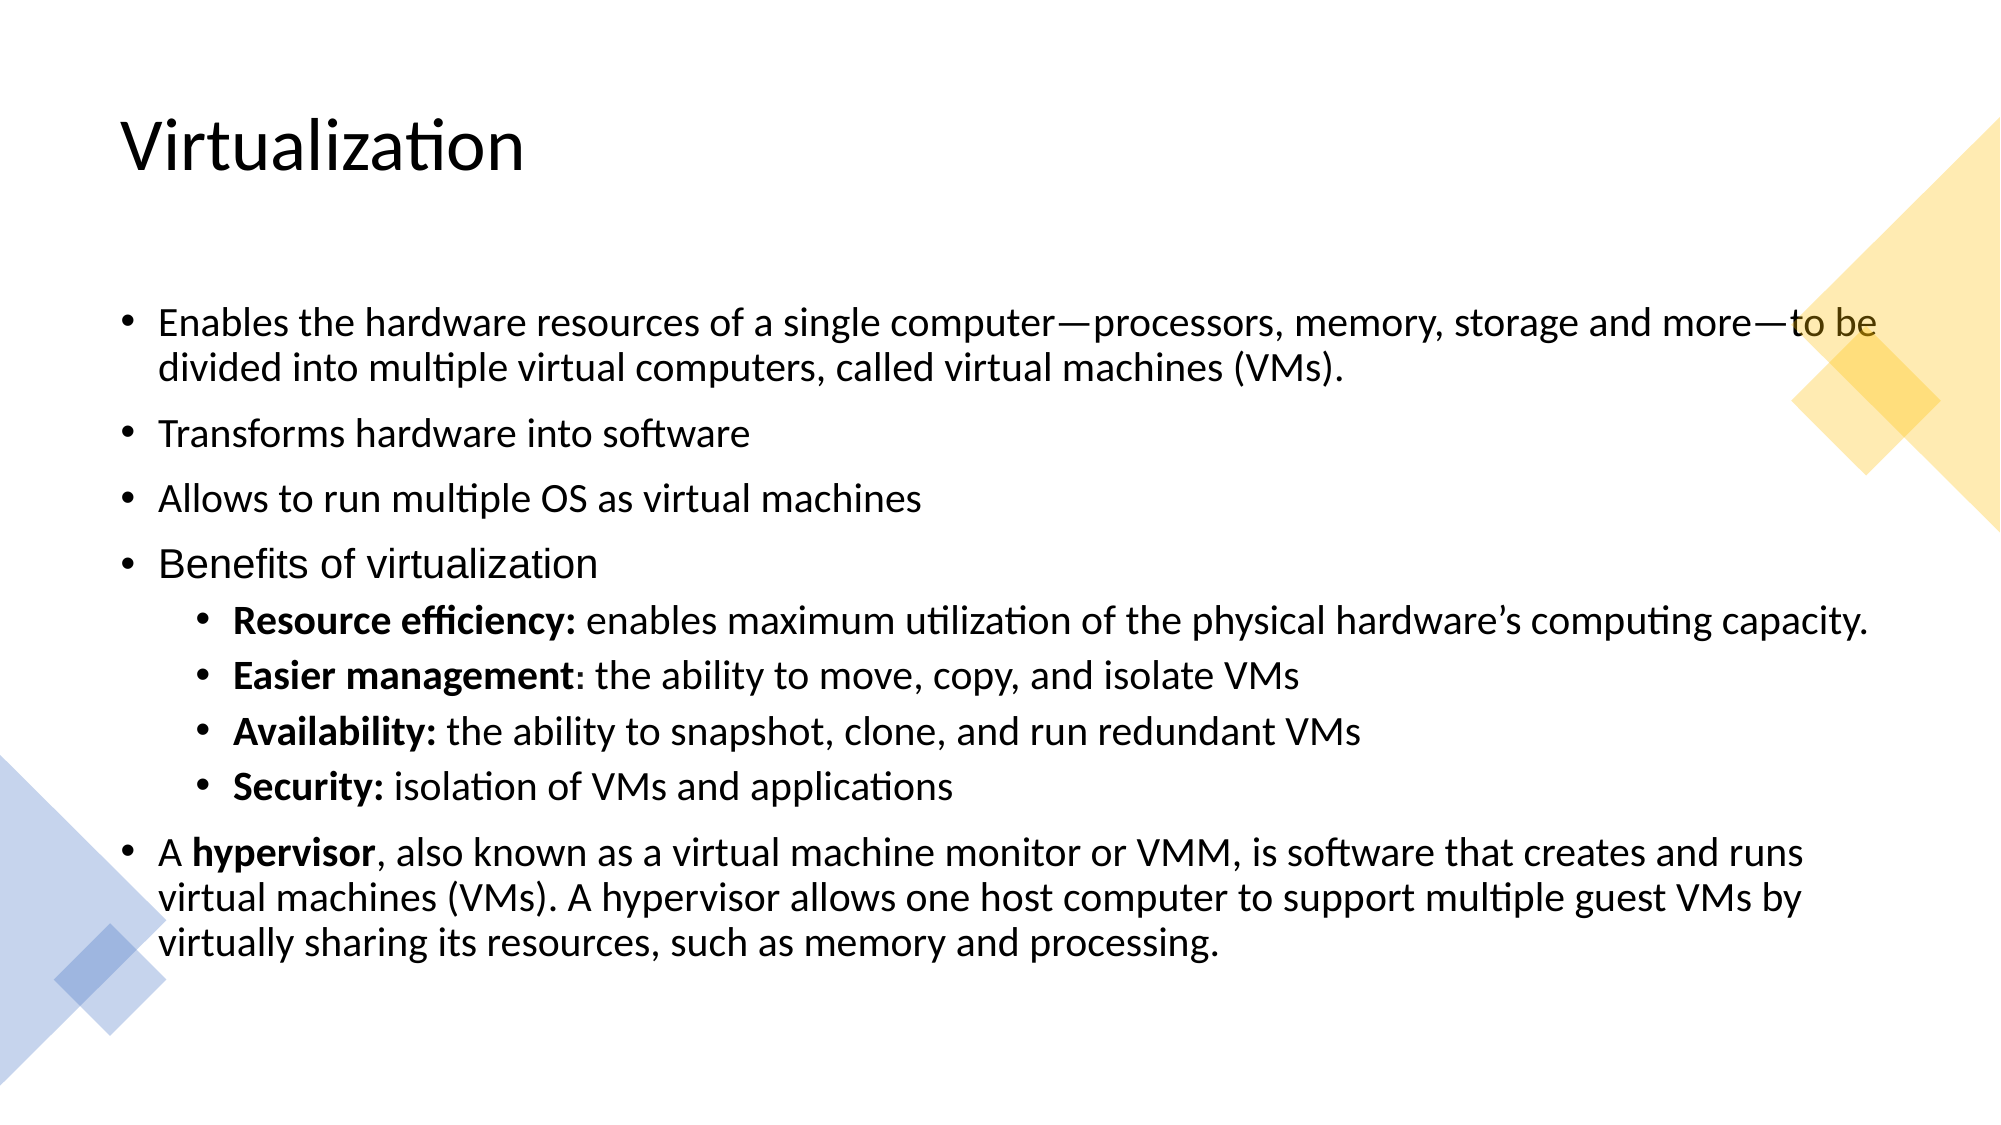

# Virtualization

Enables the hardware resources of a single computer—processors, memory, storage and more—to be divided into multiple virtual computers, called virtual machines (VMs).
Transforms hardware into software
Allows to run multiple OS as virtual machines
Benefits of virtualization
Resource efficiency: enables maximum utilization of the physical hardware’s computing capacity.
Easier management: the ability to move, copy, and isolate VMs
Availability: the ability to snapshot, clone, and run redundant VMs
Security: isolation of VMs and applications
A hypervisor, also known as a virtual machine monitor or VMM, is software that creates and runs virtual machines (VMs). A hypervisor allows one host computer to support multiple guest VMs by virtually sharing its resources, such as memory and processing.